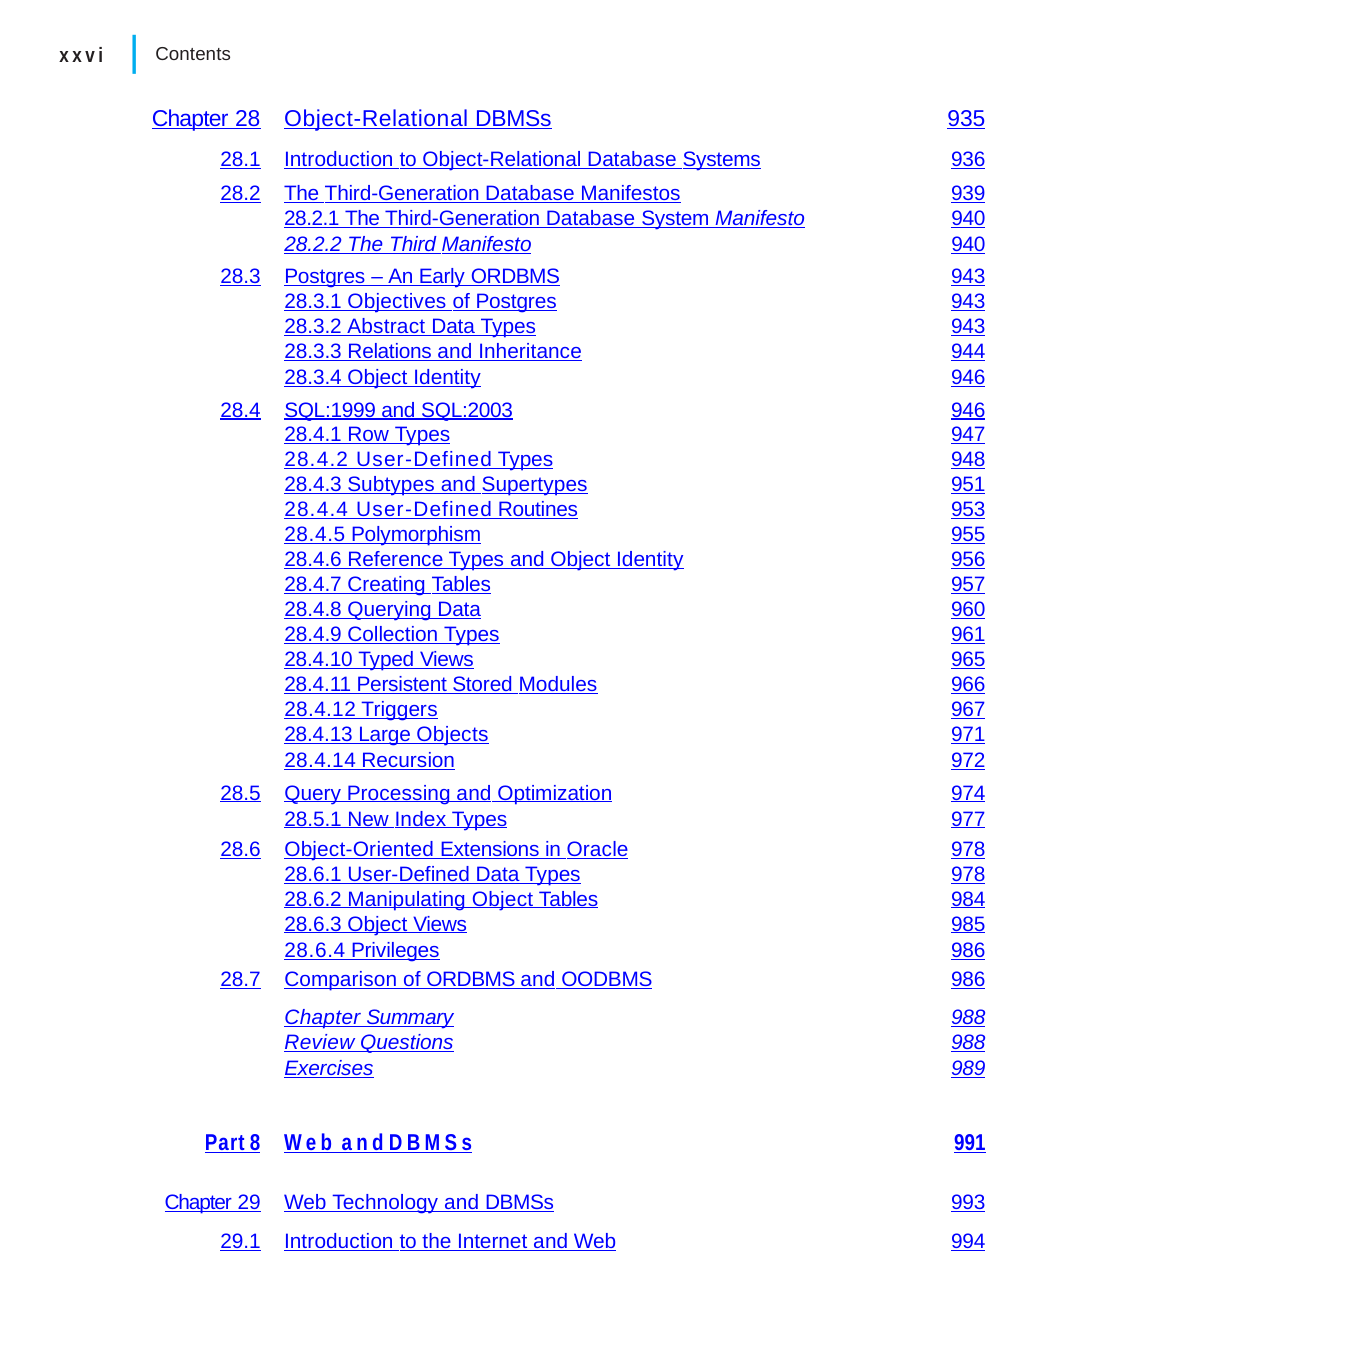

| | | Contents |  |  |
| --- | --- | --- | --- |
|  | Chapter 28 | Object-Relational DBMSs | 935 |
|  | 28.1 | Introduction to Object-Relational Database Systems | 936 |
|  | 28.2 | The Third-Generation Database Manifestos | 939 |
|  |  | 28.2.1 The Third-Generation Database System Manifesto | 940 |
|  |  | 28.2.2 The Third Manifesto | 940 |
|  | 28.3 | Postgres – An Early ORDBMS | 943 |
|  |  | 28.3.1 Objectives of Postgres | 943 |
|  |  | 28.3.2 Abstract Data Types | 943 |
|  |  | 28.3.3 Relations and Inheritance | 944 |
|  |  | 28.3.4 Object Identity | 946 |
|  | 28.4 | SQL:1999 and SQL:2003 | 946 |
|  |  | 28.4.1 Row Types | 947 |
|  |  | 28.4.2 User-Defined Types | 948 |
|  |  | 28.4.3 Subtypes and Supertypes | 951 |
|  |  | 28.4.4 User-Defined Routines | 953 |
|  |  | 28.4.5 Polymorphism | 955 |
|  |  | 28.4.6 Reference Types and Object Identity | 956 |
|  |  | 28.4.7 Creating Tables | 957 |
|  |  | 28.4.8 Querying Data | 960 |
|  |  | 28.4.9 Collection Types | 961 |
|  |  | 28.4.10 Typed Views | 965 |
|  |  | 28.4.11 Persistent Stored Modules | 966 |
|  |  | 28.4.12 Triggers | 967 |
|  |  | 28.4.13 Large Objects | 971 |
|  |  | 28.4.14 Recursion | 972 |
|  | 28.5 | Query Processing and Optimization | 974 |
|  |  | 28.5.1 New Index Types | 977 |
|  | 28.6 | Object-Oriented Extensions in Oracle | 978 |
|  |  | 28.6.1 User-Defined Data Types | 978 |
|  |  | 28.6.2 Manipulating Object Tables | 984 |
|  |  | 28.6.3 Object Views | 985 |
|  |  | 28.6.4 Privileges | 986 |
|  | 28.7 | Comparison of ORDBMS and OODBMS | 986 |
|  |  | Chapter Summary | 988 |
|  |  | Review Questions | 988 |
|  |  | Exercises | 989 |
|  | Part 8 | Web and DBMSs | 991 |
|  | Chapter 29 | Web Technology and DBMSs | 993 |
|  | 29.1 | Introduction to the Internet and Web | 994 |
xxvi